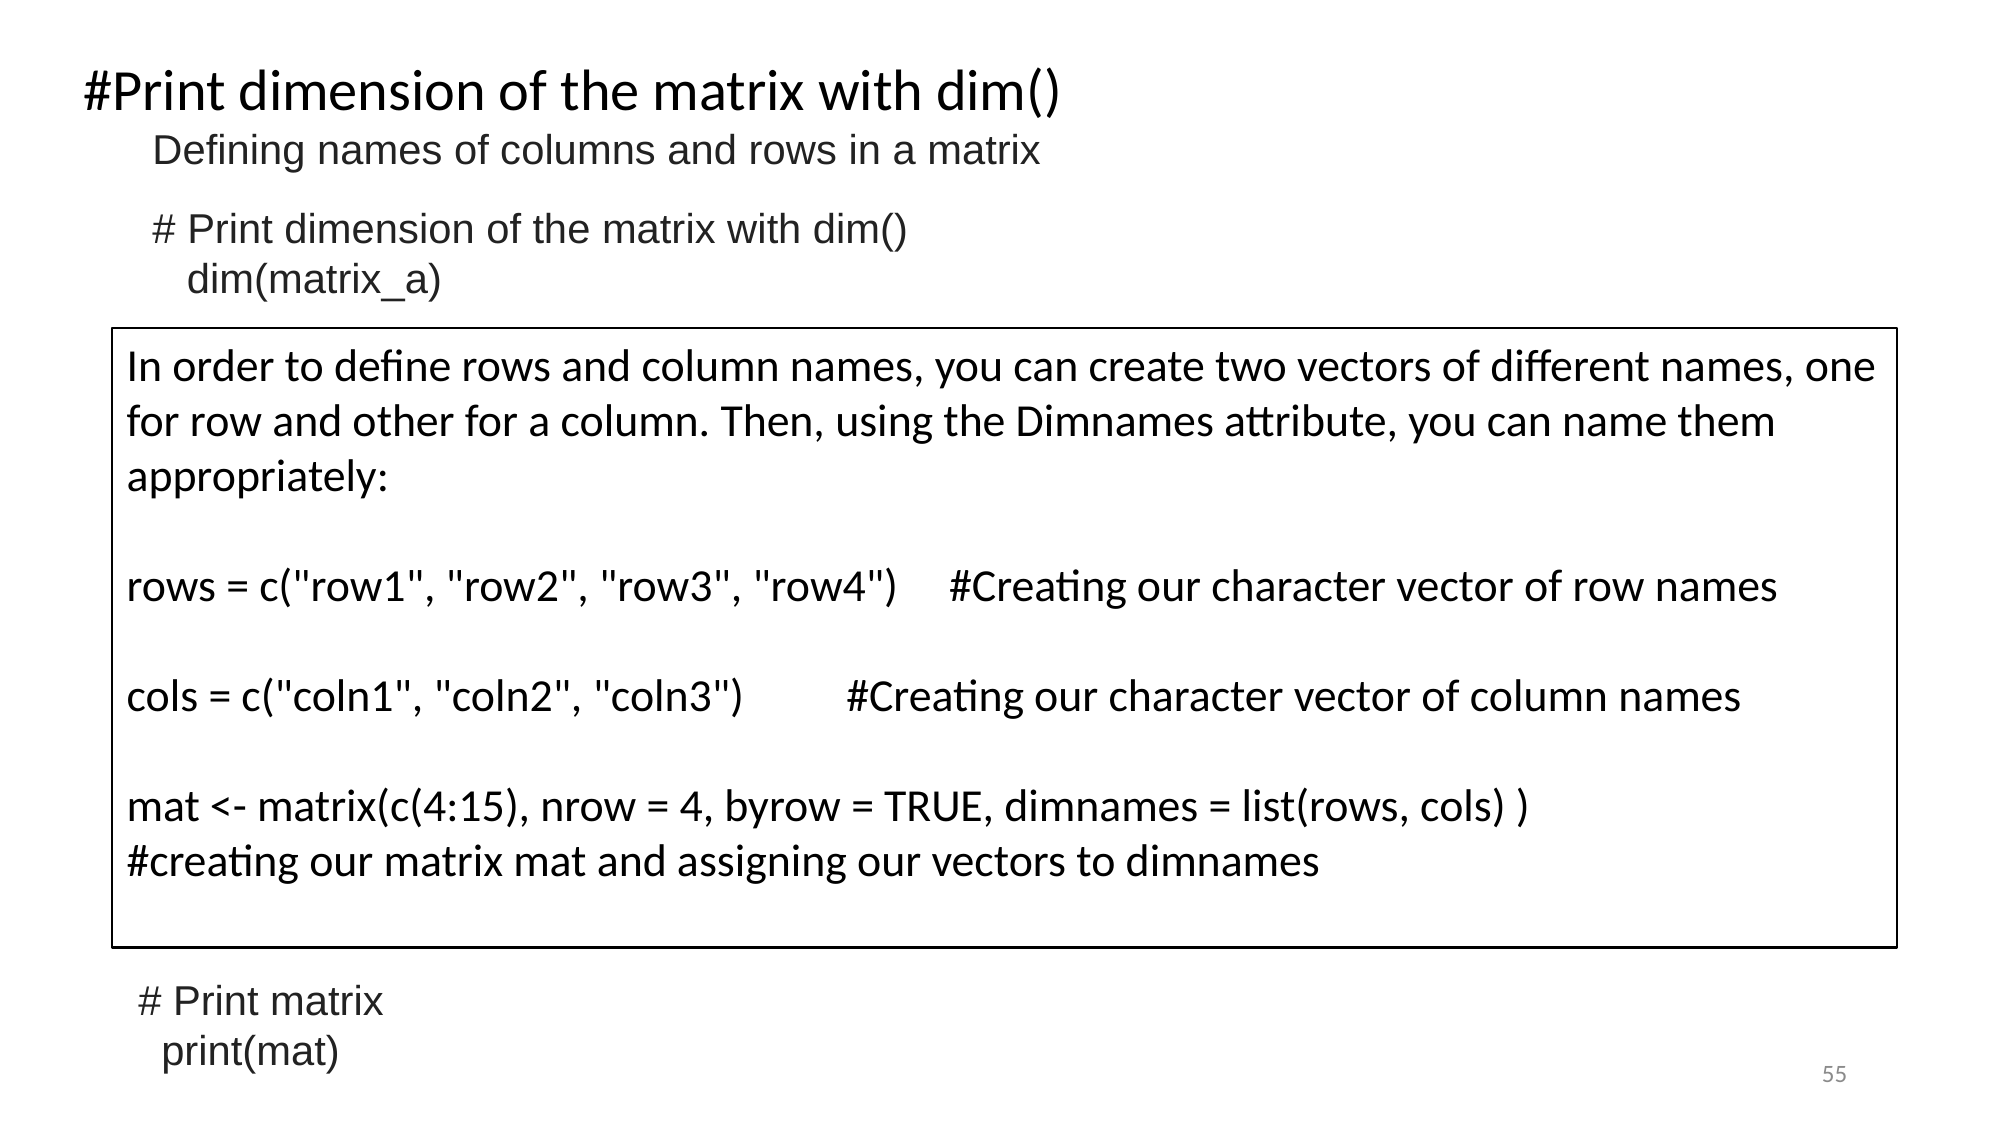

#Print dimension of the matrix with dim()
      Defining names of columns and rows in a matrix

# Print dimension of the matrix with dim()
   dim(matrix_a)
In order to define rows and column names, you can create two vectors of different names, one for row and other for a column. Then, using the Dimnames attribute, you can name them appropriately:

rows = c("row1", "row2", "row3", "row4")     #Creating our character vector of row names

cols = c("coln1", "coln2", "coln3")          #Creating our character vector of column names

mat <- matrix(c(4:15), nrow = 4, byrow = TRUE, dimnames = list(rows, cols) )
#creating our matrix mat and assigning our vectors to dimnames

 # Print matrix
   print(mat)
55